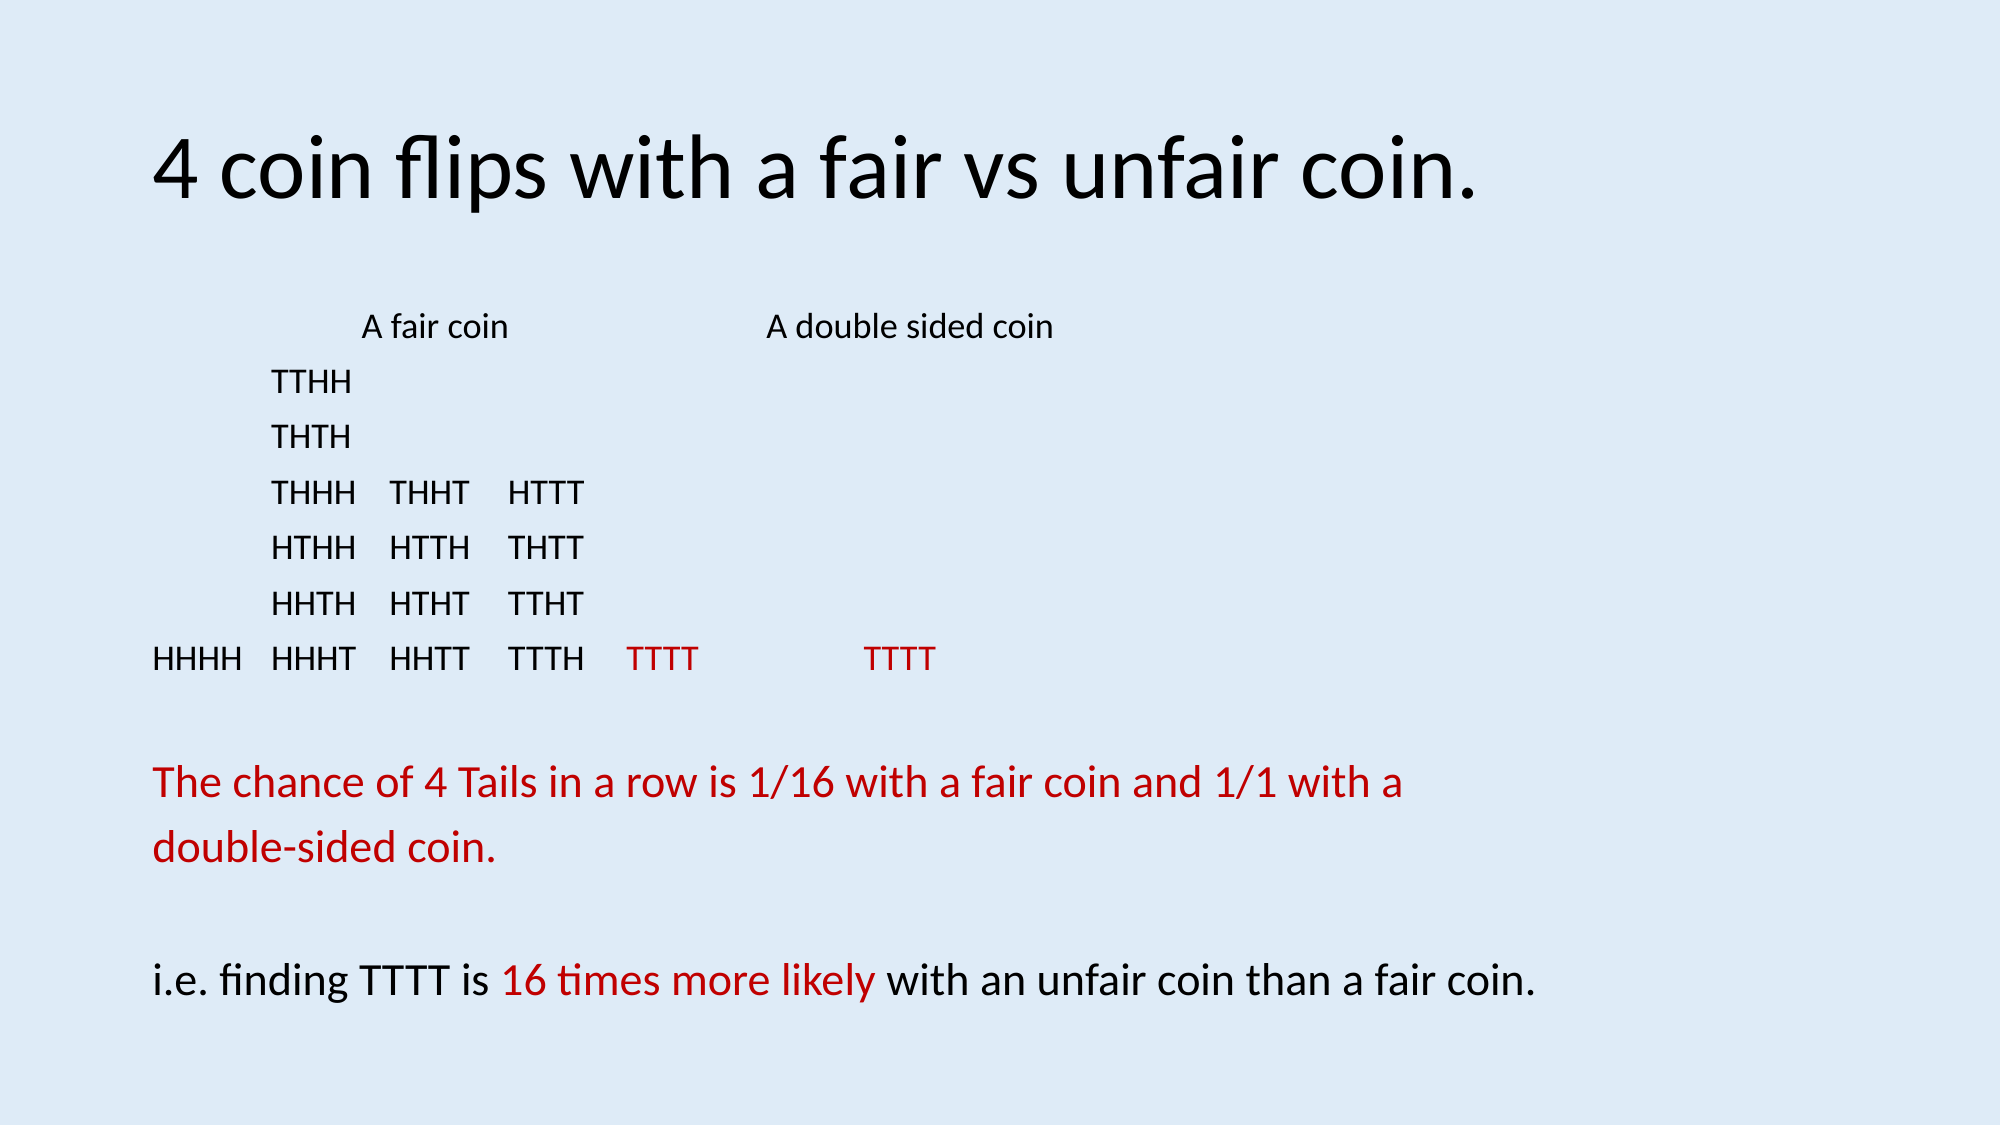

# 4 coin flips with a fair vs unfair coin.
	           A fair coin				                 A double sided coin
		TTHH
		THTH
	THHH	THHT	HTTT
	HTHH	HTTH	THTT
	HHTH	HTHT	TTHT
HHHH 	HHHT	HHTT	TTTH	TTTT				TTTT

The chance of 4 Tails in a row is 1/16 with a fair coin and 1/1 with a
double-sided coin.

i.e. finding TTTT is 16 times more likely with an unfair coin than a fair coin.